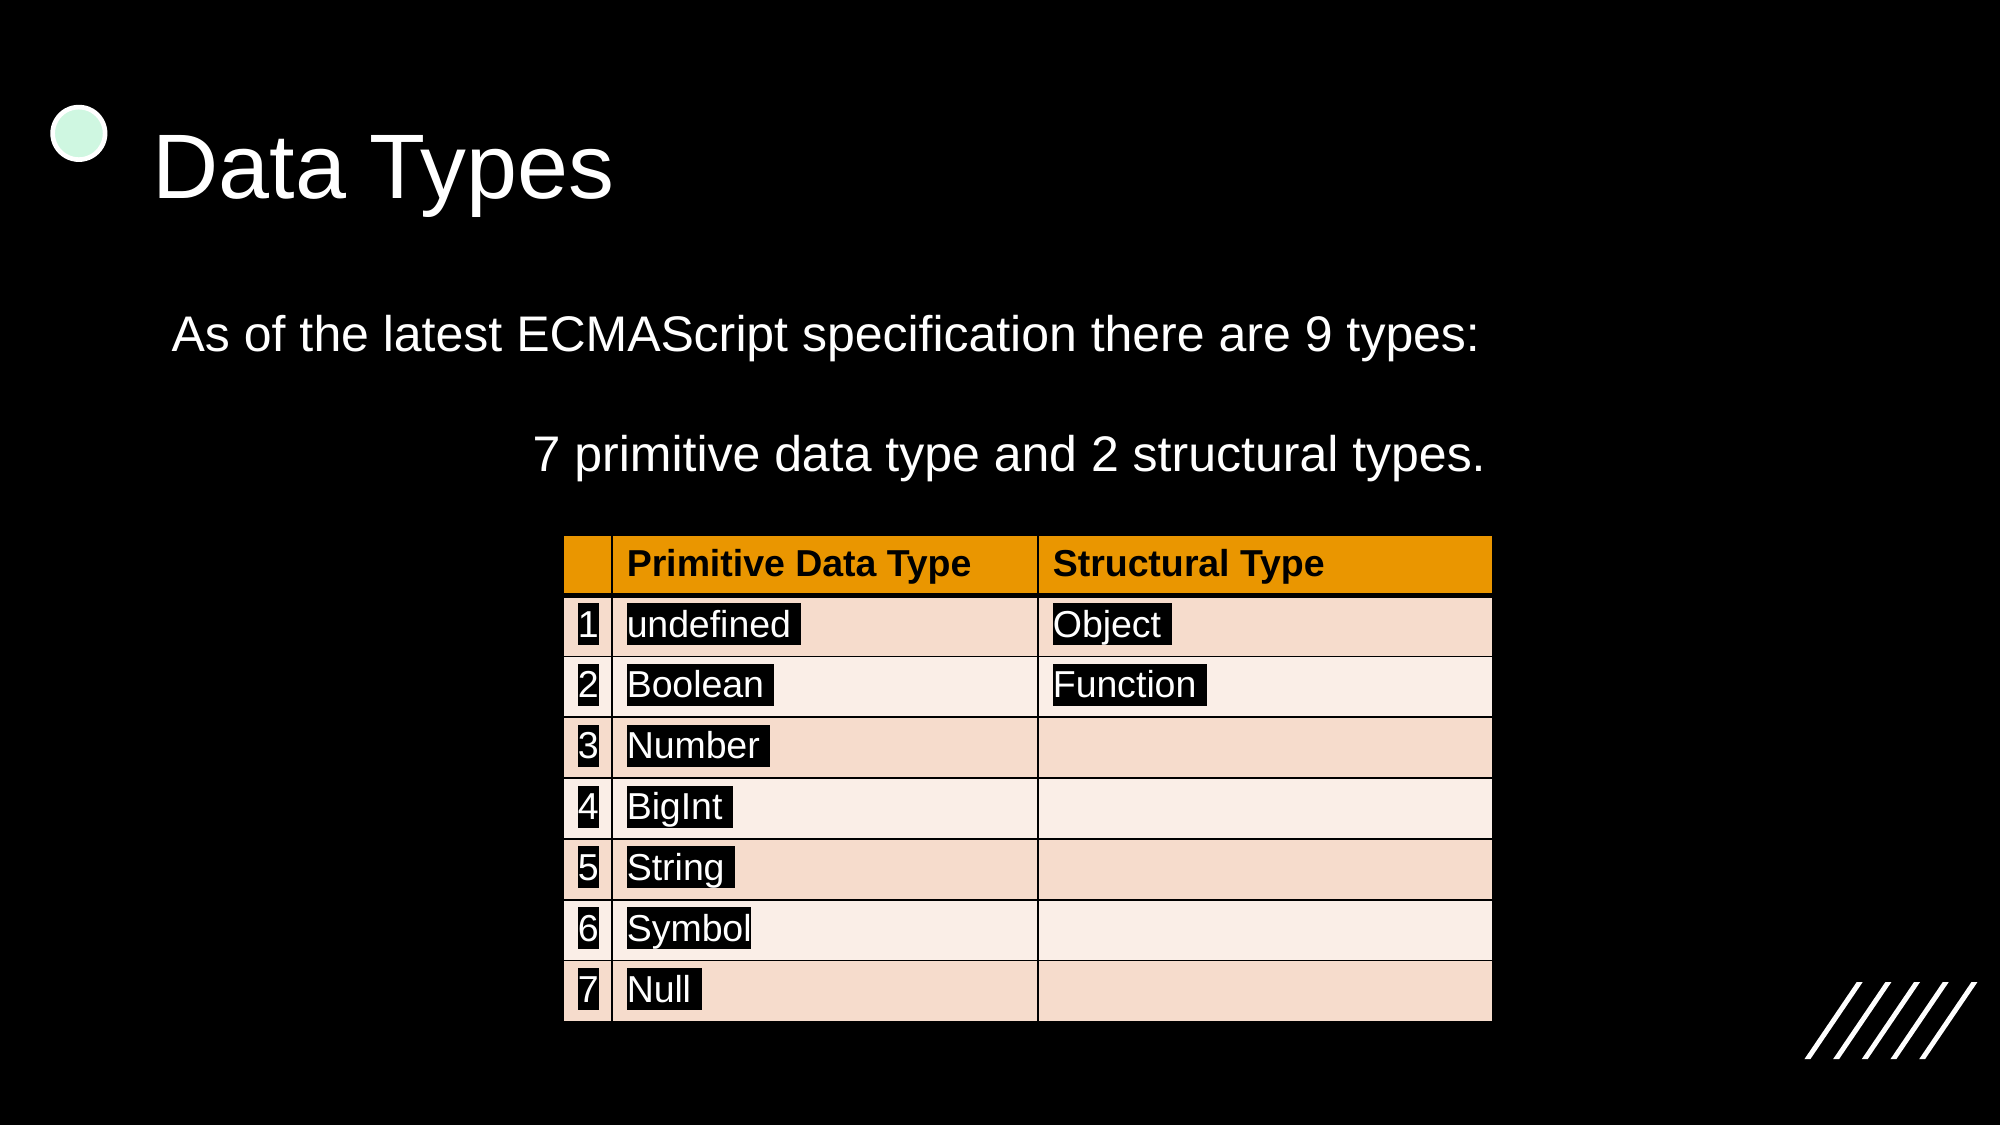

# Data Types
As of the latest ECMAScript specification there are 9 types:

7 primitive data type and 2 structural types.
|  | Primitive Data Type | Structural Type |
| --- | --- | --- |
| 1 | undefined | Object |
| 2 | Boolean | Function |
| 3 | Number |  |
| 4 | BigInt |  |
| 5 | String |  |
| 6 | Symbol |  |
| 7 | Null |  |